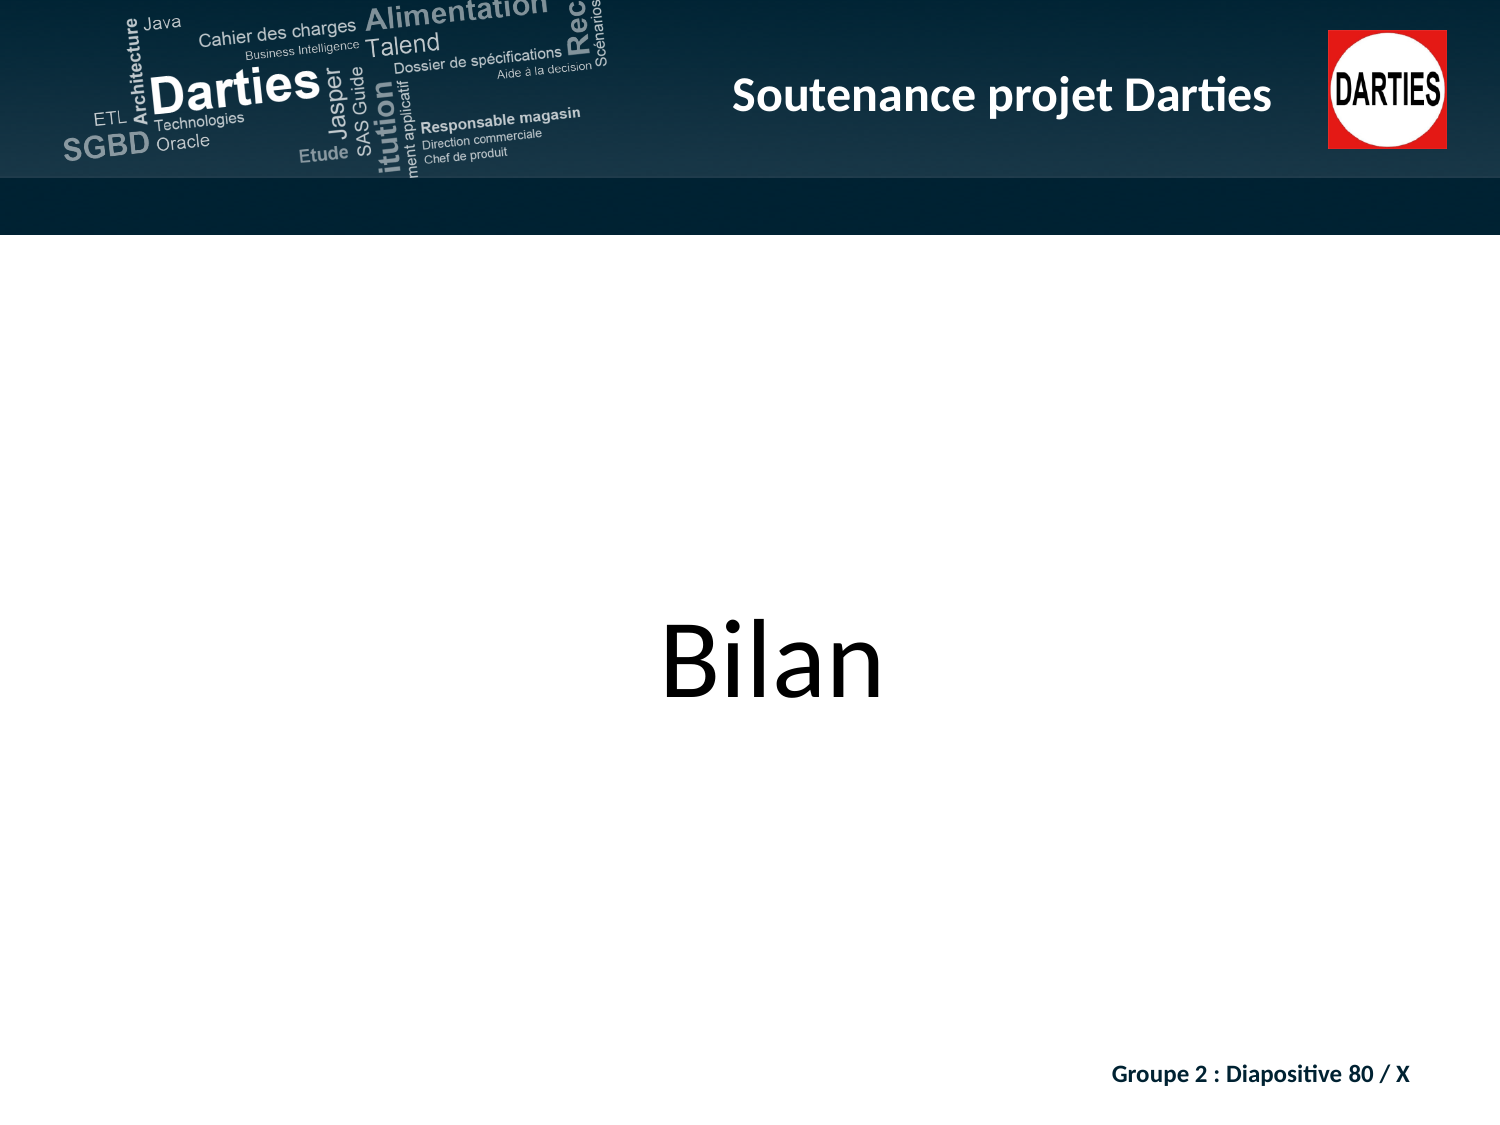

Bilan
Groupe 2 : Diapositive 80 / X